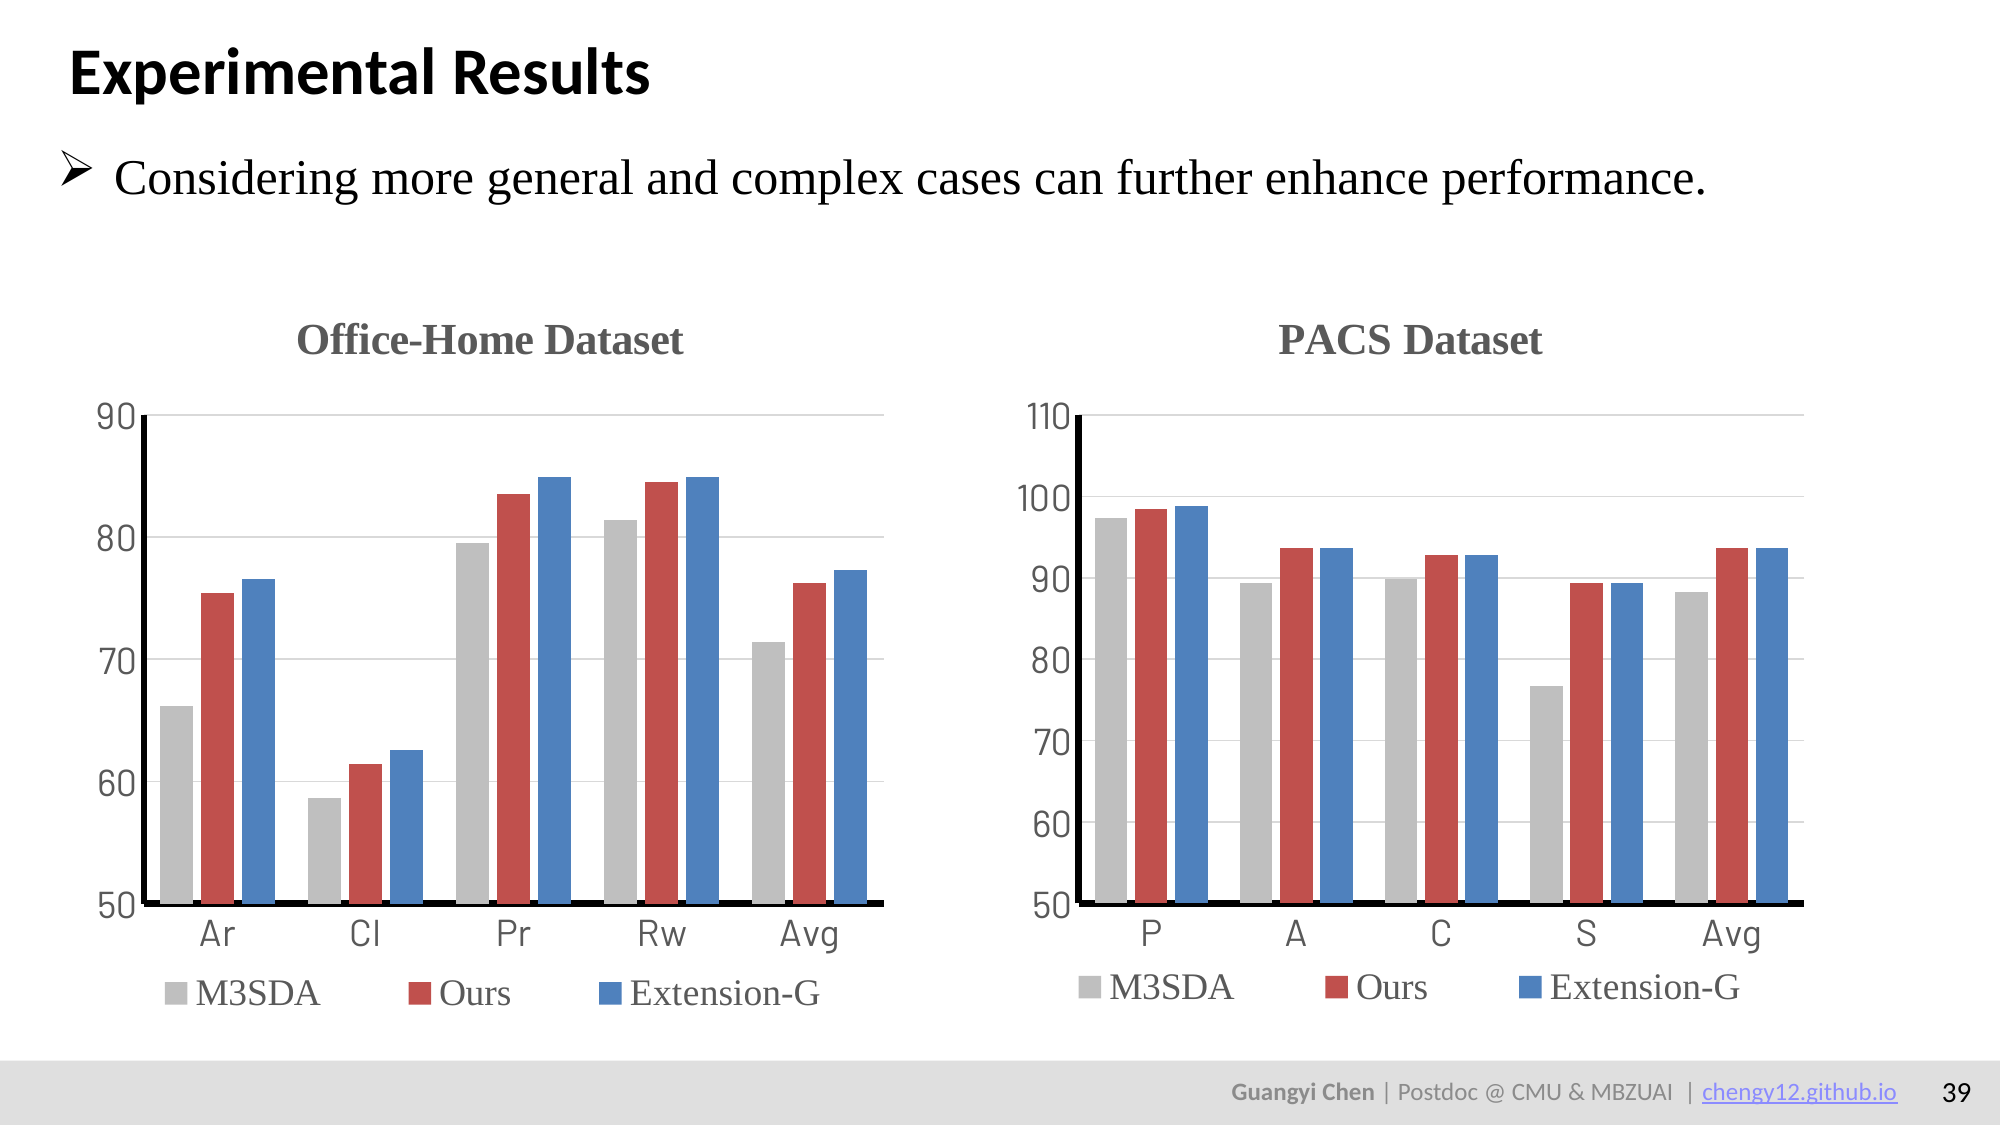

Experimental Results
Considering more general and complex cases can further enhance performance.

### Chart: Office-Home Dataset

| Category | M3SDA | Ours | Extension-G |
|---|---|---|---|
| Ar | 66.2 | 75.4 | 76.6 |
| Cl | 58.6 | 61.4 | 62.6 |
| Pr | 79.5 | 83.5 | 84.9 |
| Rw | 81.4 | 84.5 | 84.9 |
| Avg | 71.4 | 76.2 | 77.3 |

### Chart: PACS Dataset

| Category | M3SDA | Ours | Extension-G |
|---|---|---|---|
| P | 97.3 | 98.5 | 98.8 |
| A | 89.3 | 93.7 | 93.7 |
| C | 89.9 | 92.8 | 92.8 |
| S | 76.7 | 89.3 | 89.3 |
| Avg | 88.3 | 93.7 | 93.7 |
Guangyi Chen | Postdoc @ CMU & MBZUAI  | chengy12.github.io

39